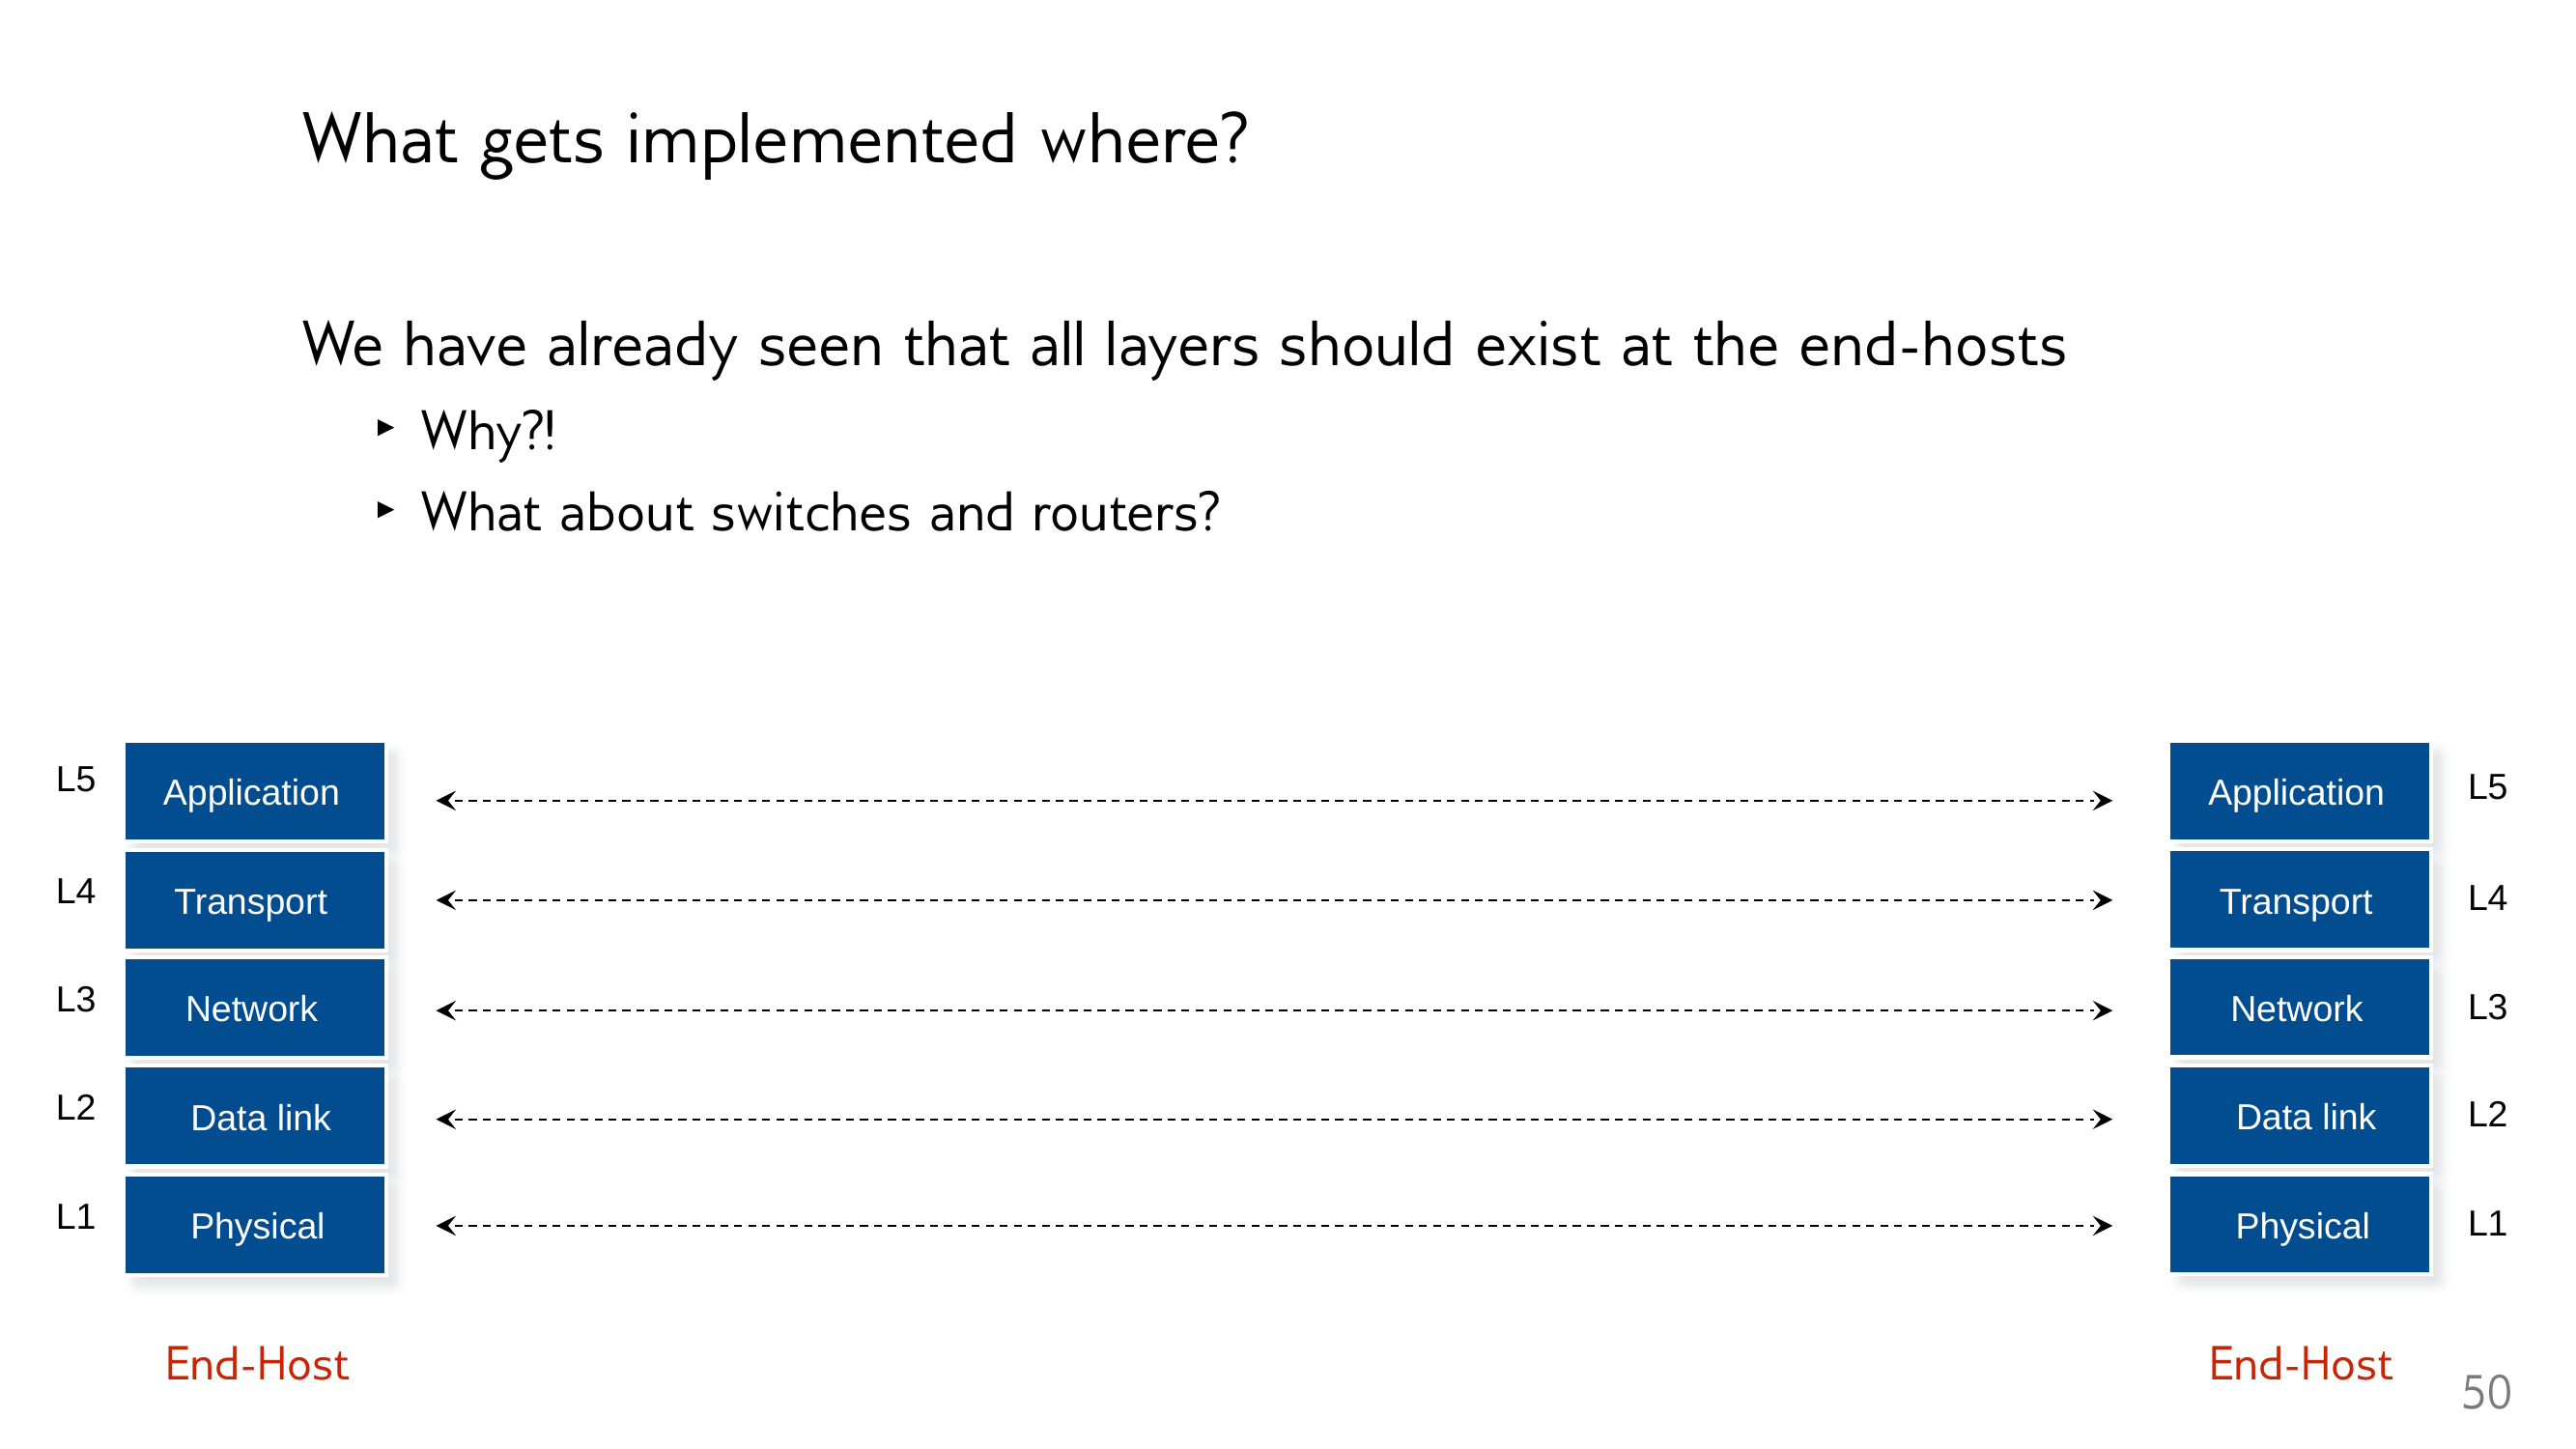

What gets implemented where?
We have already seen that all layers should exist at the end-hosts
Why?!
What about switches and routers?

Application

Application
L5
L5

Transport

Transport
L4
L4

Network

Network
L3
L3

Data link

Data link
L2
L2

Physical

Physical
L1
L1
End-Host
End-Host
50